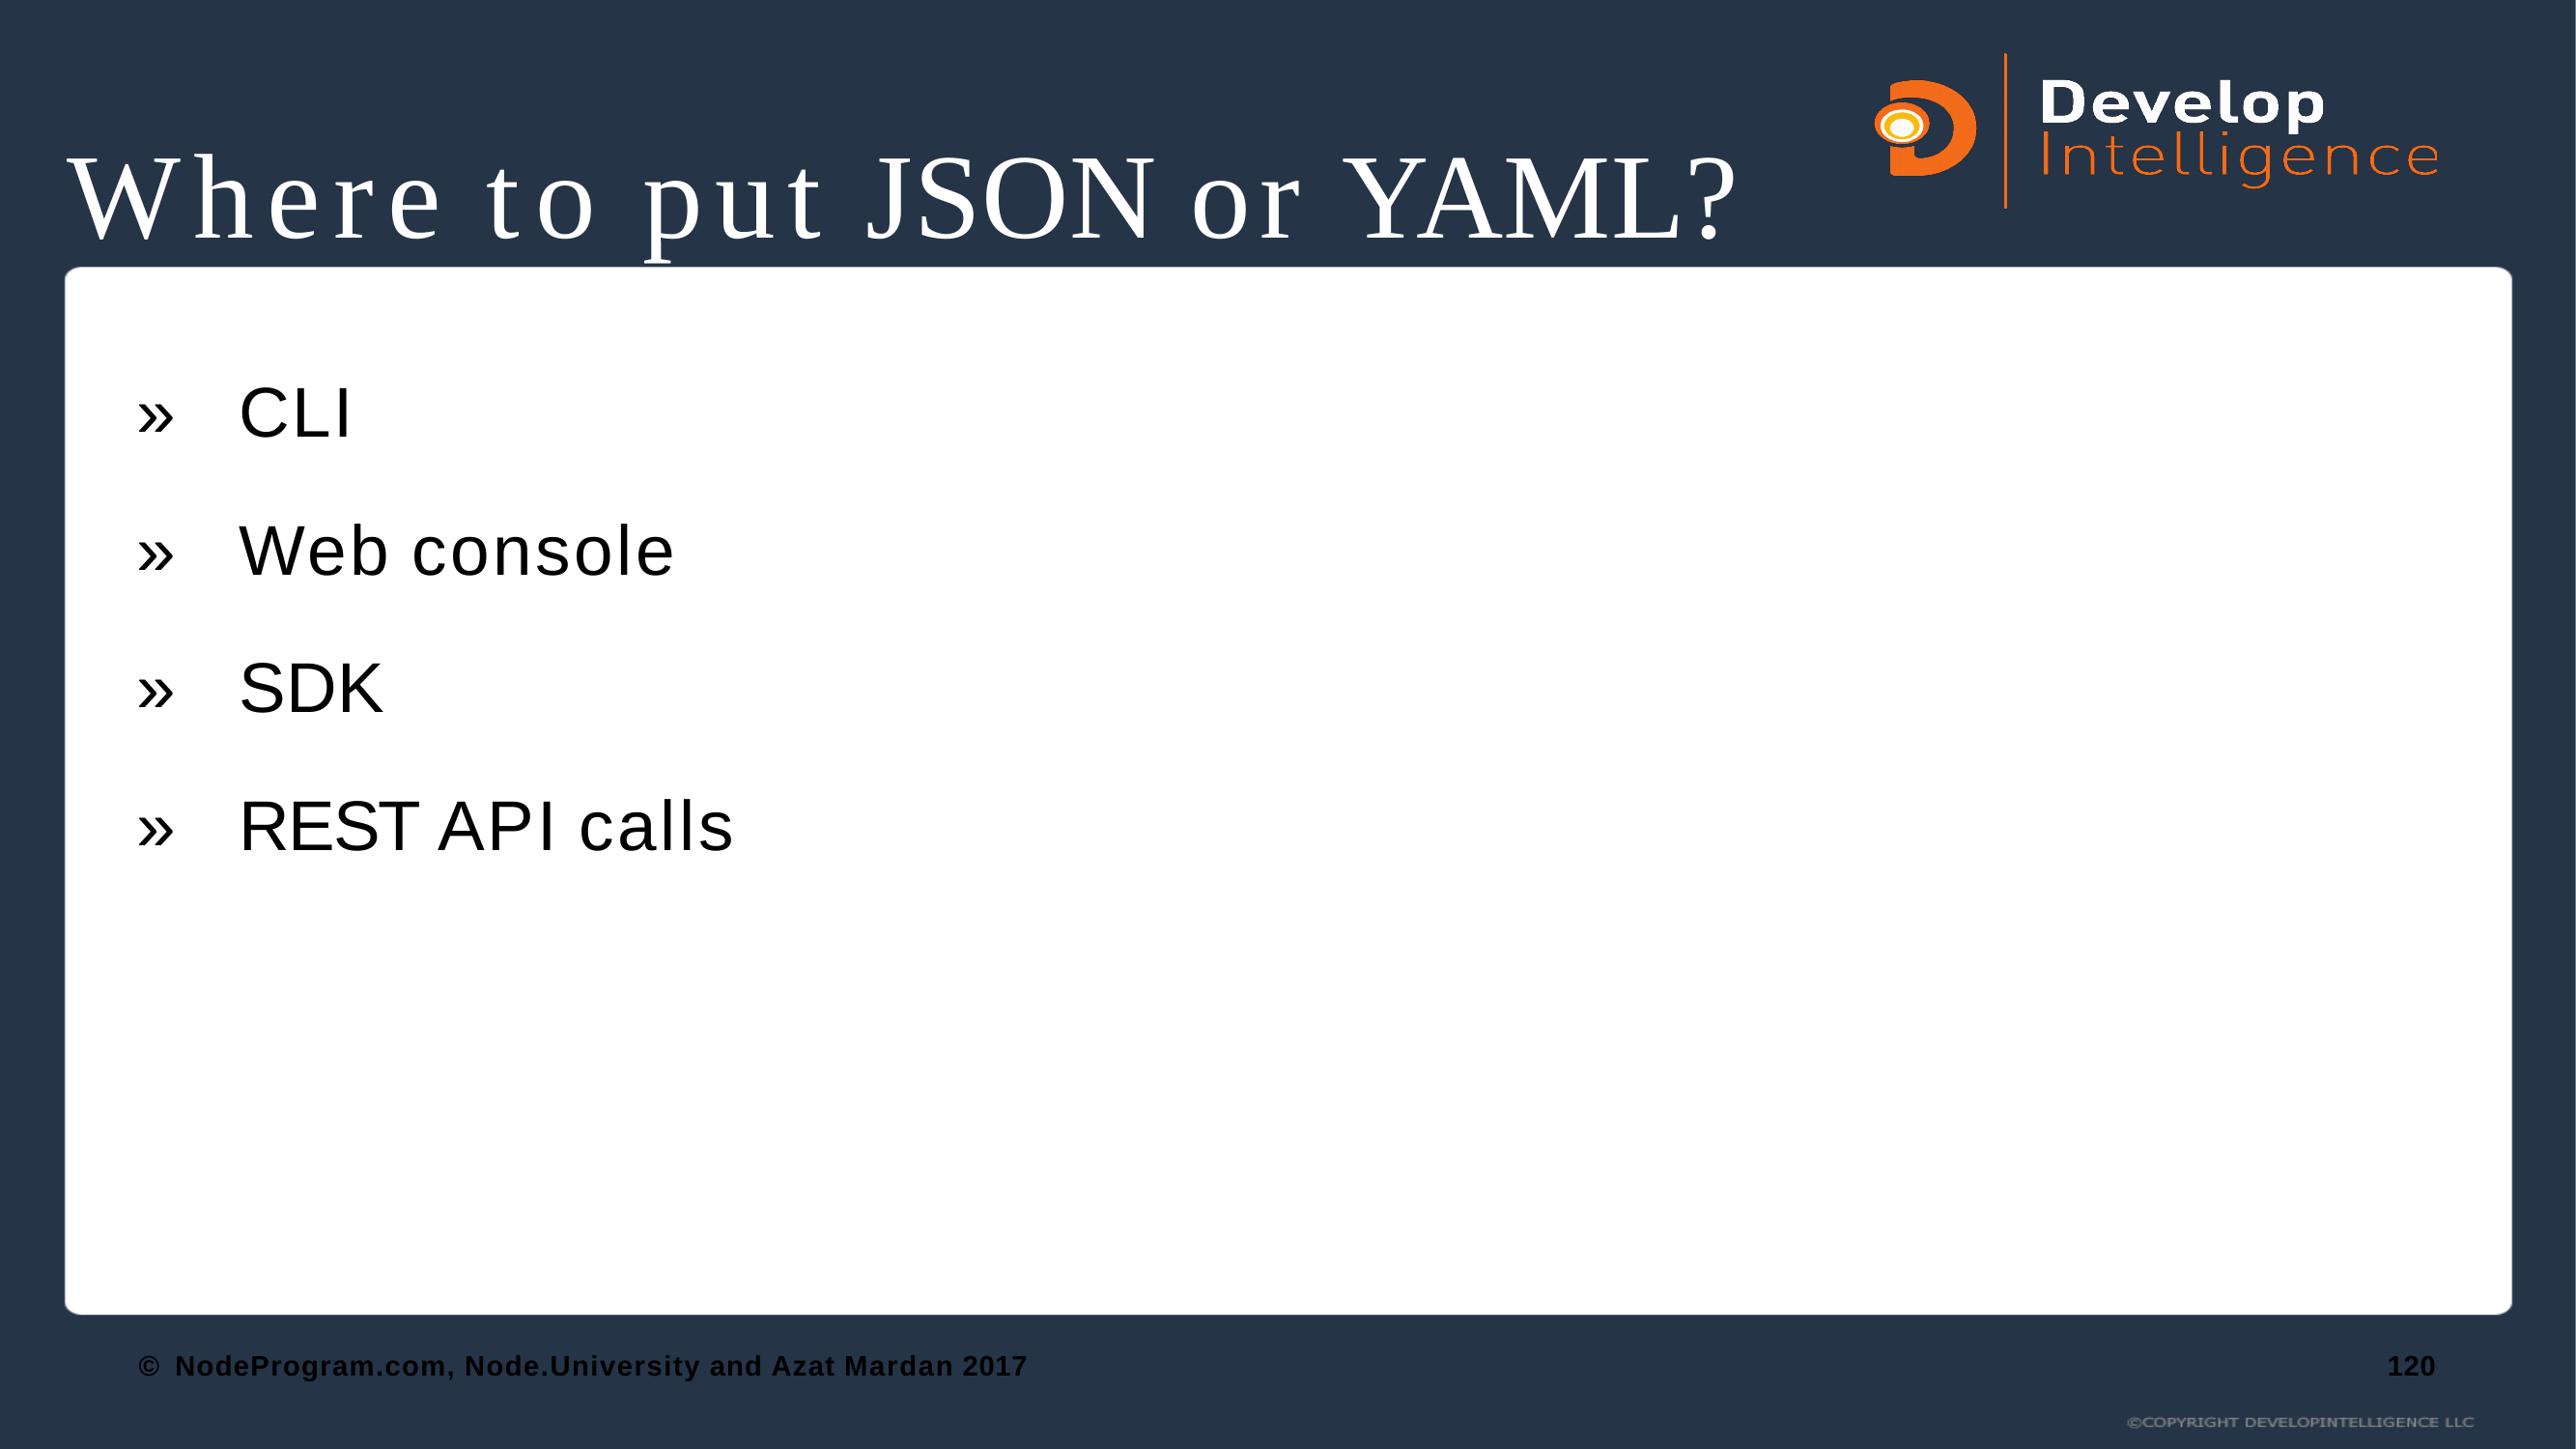

# Where to put JSON or YAML?
»	CLI
»	Web console
»	SDK
»	REST API calls
© NodeProgram.com, Node.University and Azat Mardan 2017
120